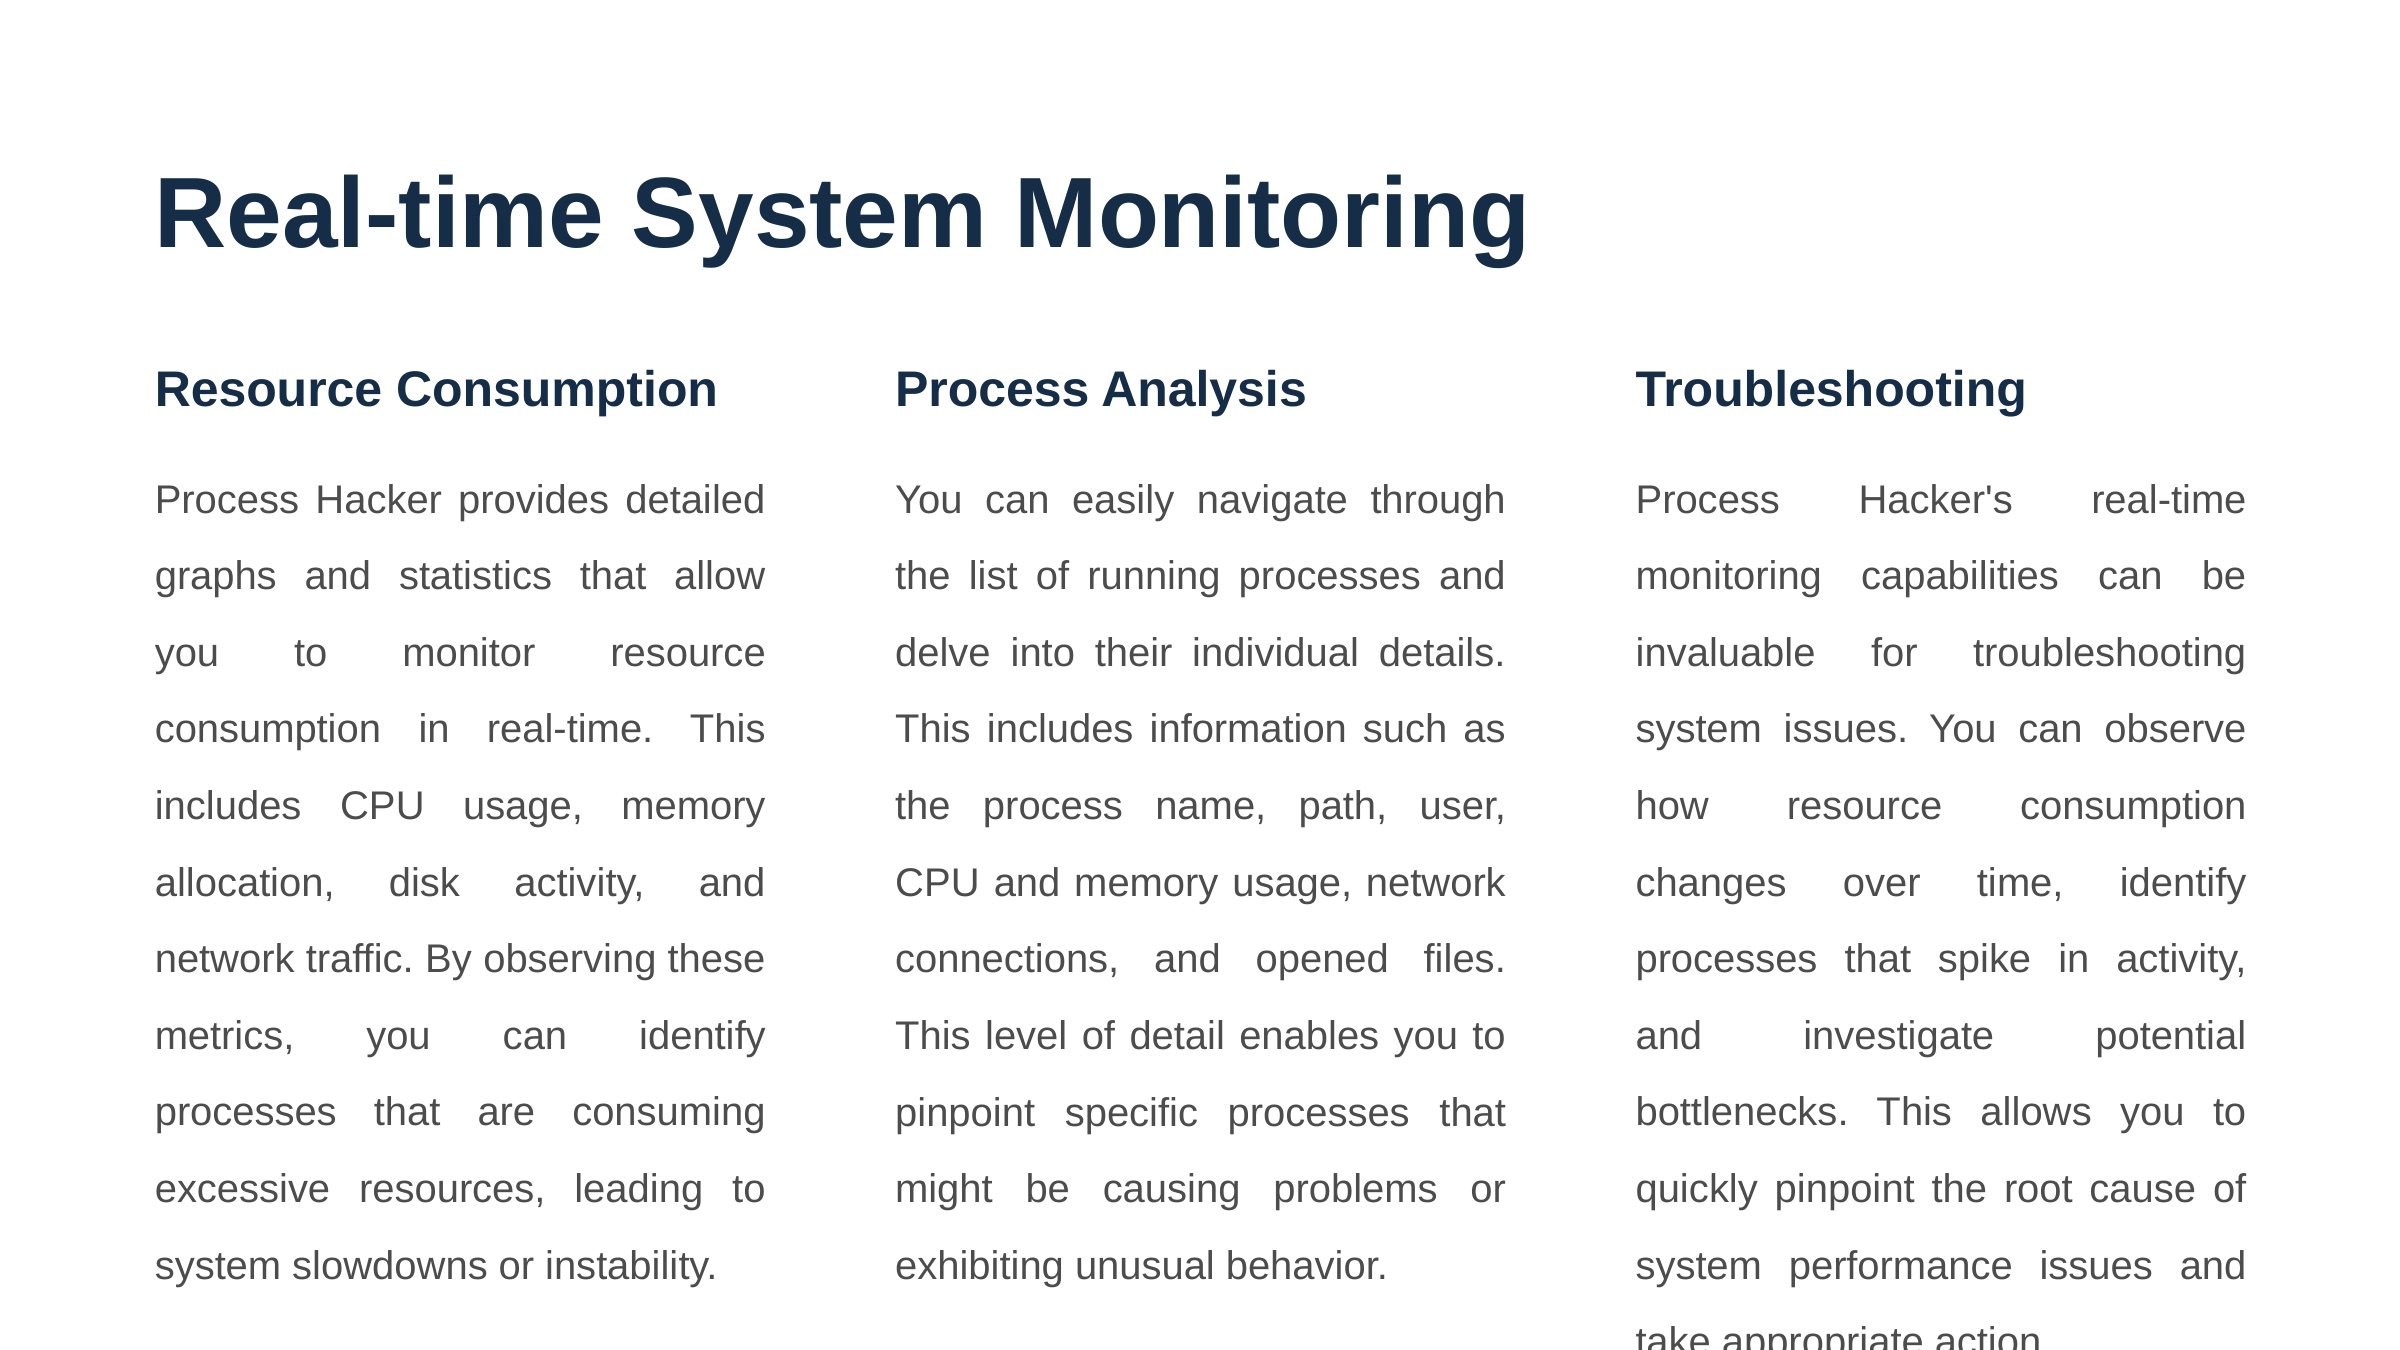

Real-time System Monitoring
Resource Consumption
Process Analysis
Troubleshooting
Process Hacker provides detailed graphs and statistics that allow you to monitor resource consumption in real-time. This includes CPU usage, memory allocation, disk activity, and network traffic. By observing these metrics, you can identify processes that are consuming excessive resources, leading to system slowdowns or instability.
You can easily navigate through the list of running processes and delve into their individual details. This includes information such as the process name, path, user, CPU and memory usage, network connections, and opened files. This level of detail enables you to pinpoint specific processes that might be causing problems or exhibiting unusual behavior.
Process Hacker's real-time monitoring capabilities can be invaluable for troubleshooting system issues. You can observe how resource consumption changes over time, identify processes that spike in activity, and investigate potential bottlenecks. This allows you to quickly pinpoint the root cause of system performance issues and take appropriate action.